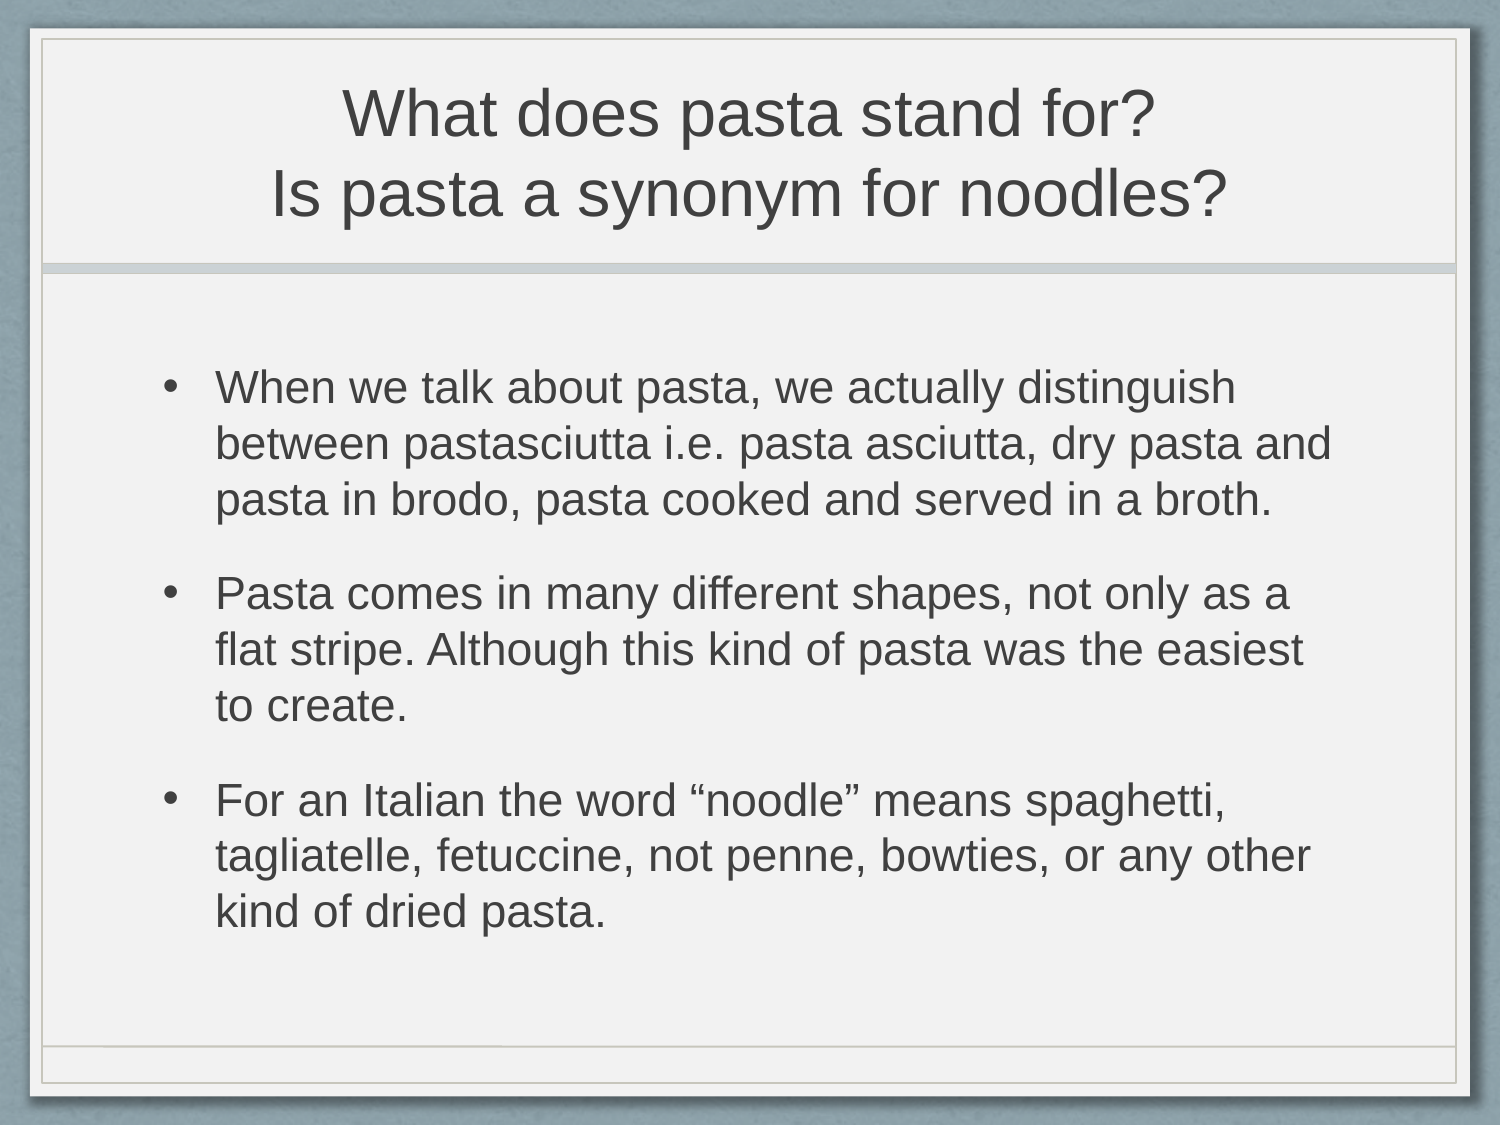

# What does pasta stand for? Is pasta a synonym for noodles?
When we talk about pasta, we actually distinguish between pastasciutta i.e. pasta asciutta, dry pasta and pasta in brodo, pasta cooked and served in a broth.
Pasta comes in many different shapes, not only as a flat stripe. Although this kind of pasta was the easiest to create.
For an Italian the word “noodle” means spaghetti, tagliatelle, fetuccine, not penne, bowties, or any other kind of dried pasta.